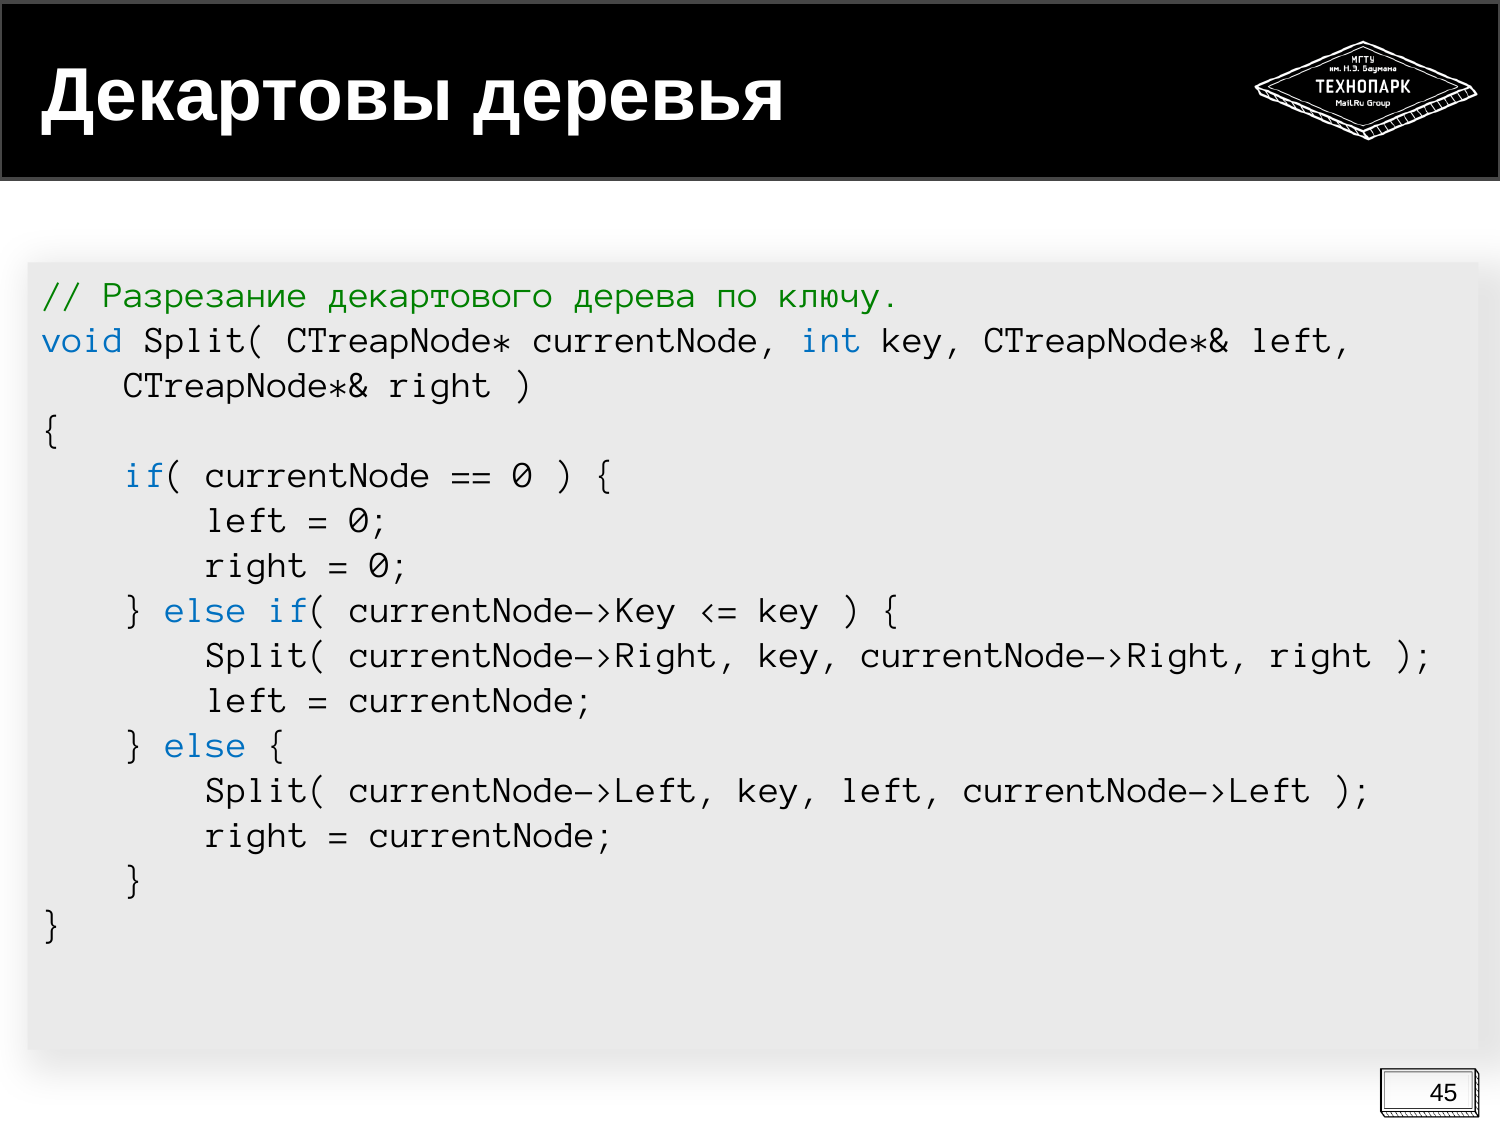

# Декартовы деревья
// Разрезание декартового дерева по ключу.
void Split( CTreapNode* currentNode, int key, CTreapNode*& left,
    CTreapNode*& right )
{
    if( currentNode == 0 ) {
        left = 0;
        right = 0;
    } else if( currentNode->Key <= key ) {
        Split( currentNode->Right, key, currentNode->Right, right );
        left = currentNode;
    } else {
        Split( currentNode->Left, key, left, currentNode->Left );
        right = currentNode;
    }
}
45